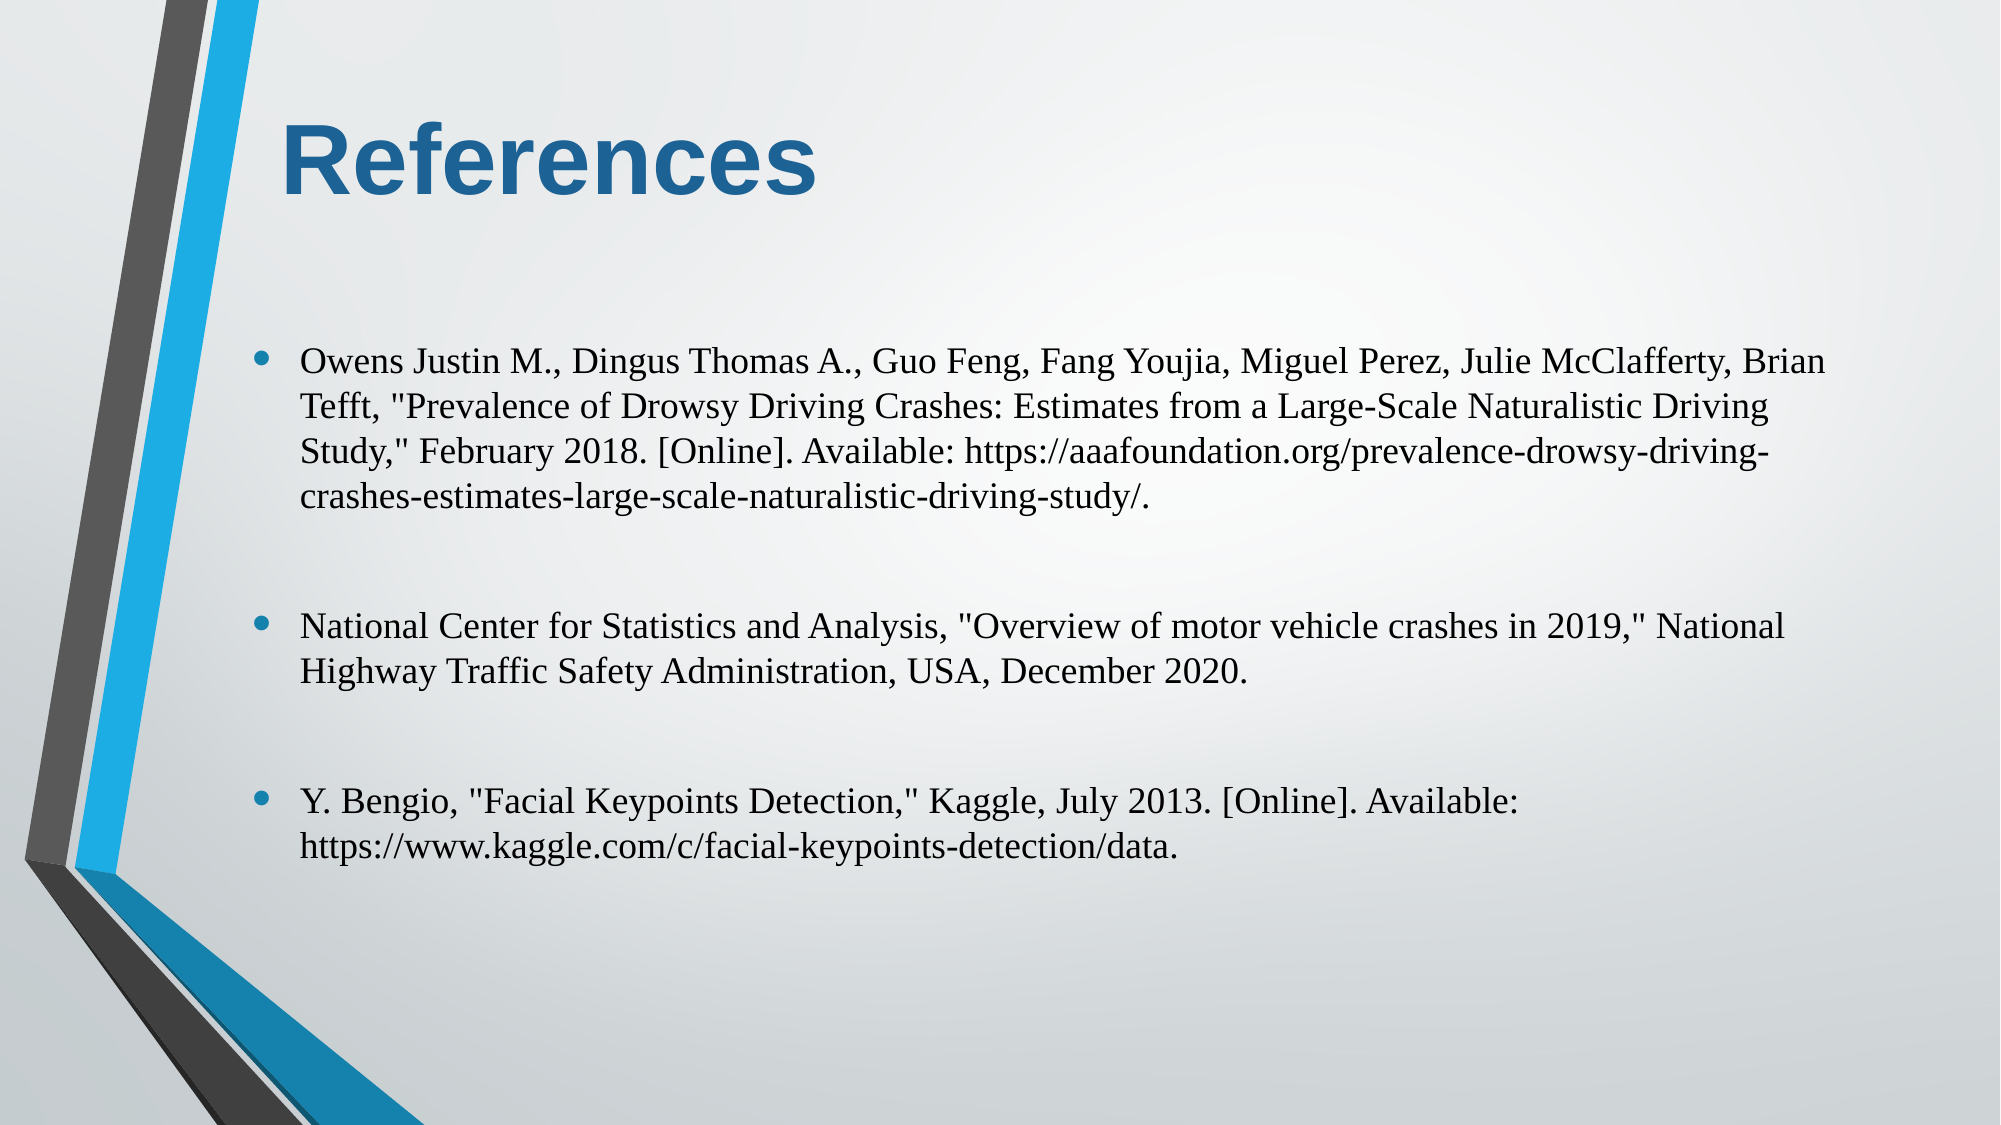

References
Owens Justin M., Dingus Thomas A., Guo Feng, Fang Youjia, Miguel Perez, Julie McClafferty, Brian Tefft, "Prevalence of Drowsy Driving Crashes: Estimates from a Large-Scale Naturalistic Driving Study," February 2018. [Online]. Available: https://aaafoundation.org/prevalence-drowsy-driving-crashes-estimates-large-scale-naturalistic-driving-study/.

National Center for Statistics and Analysis, "Overview of motor vehicle crashes in 2019," National Highway Traffic Safety Administration, USA, December 2020.

Y. Bengio, "Facial Keypoints Detection," Kaggle, July 2013. [Online]. Available: https://www.kaggle.com/c/facial-keypoints-detection/data.